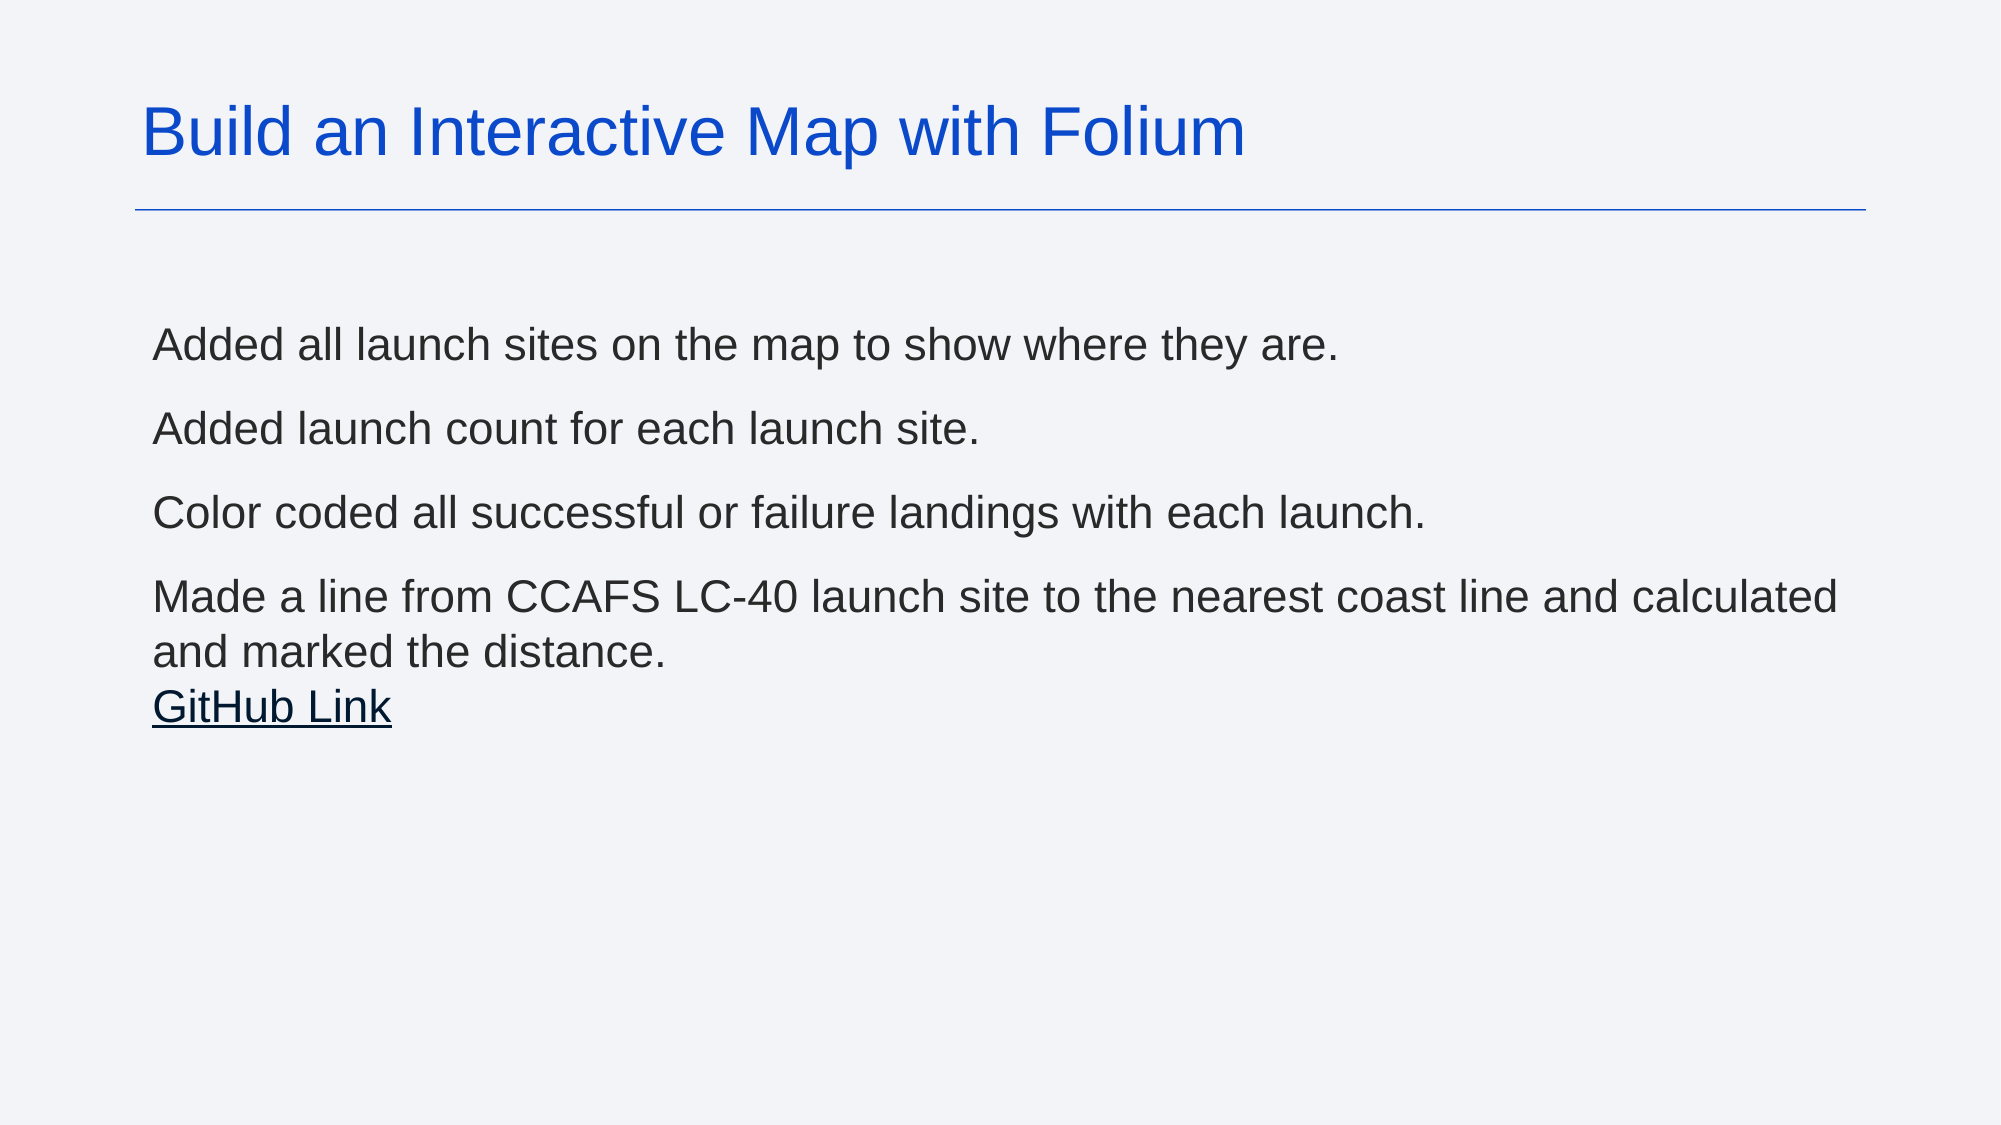

Build an Interactive Map with Folium
Added all launch sites on the map to show where they are.
Added launch count for each launch site.
Color coded all successful or failure landings with each launch.
Made a line from CCAFS LC-40 launch site to the nearest coast line and calculated and marked the distance.
GitHub Link

12